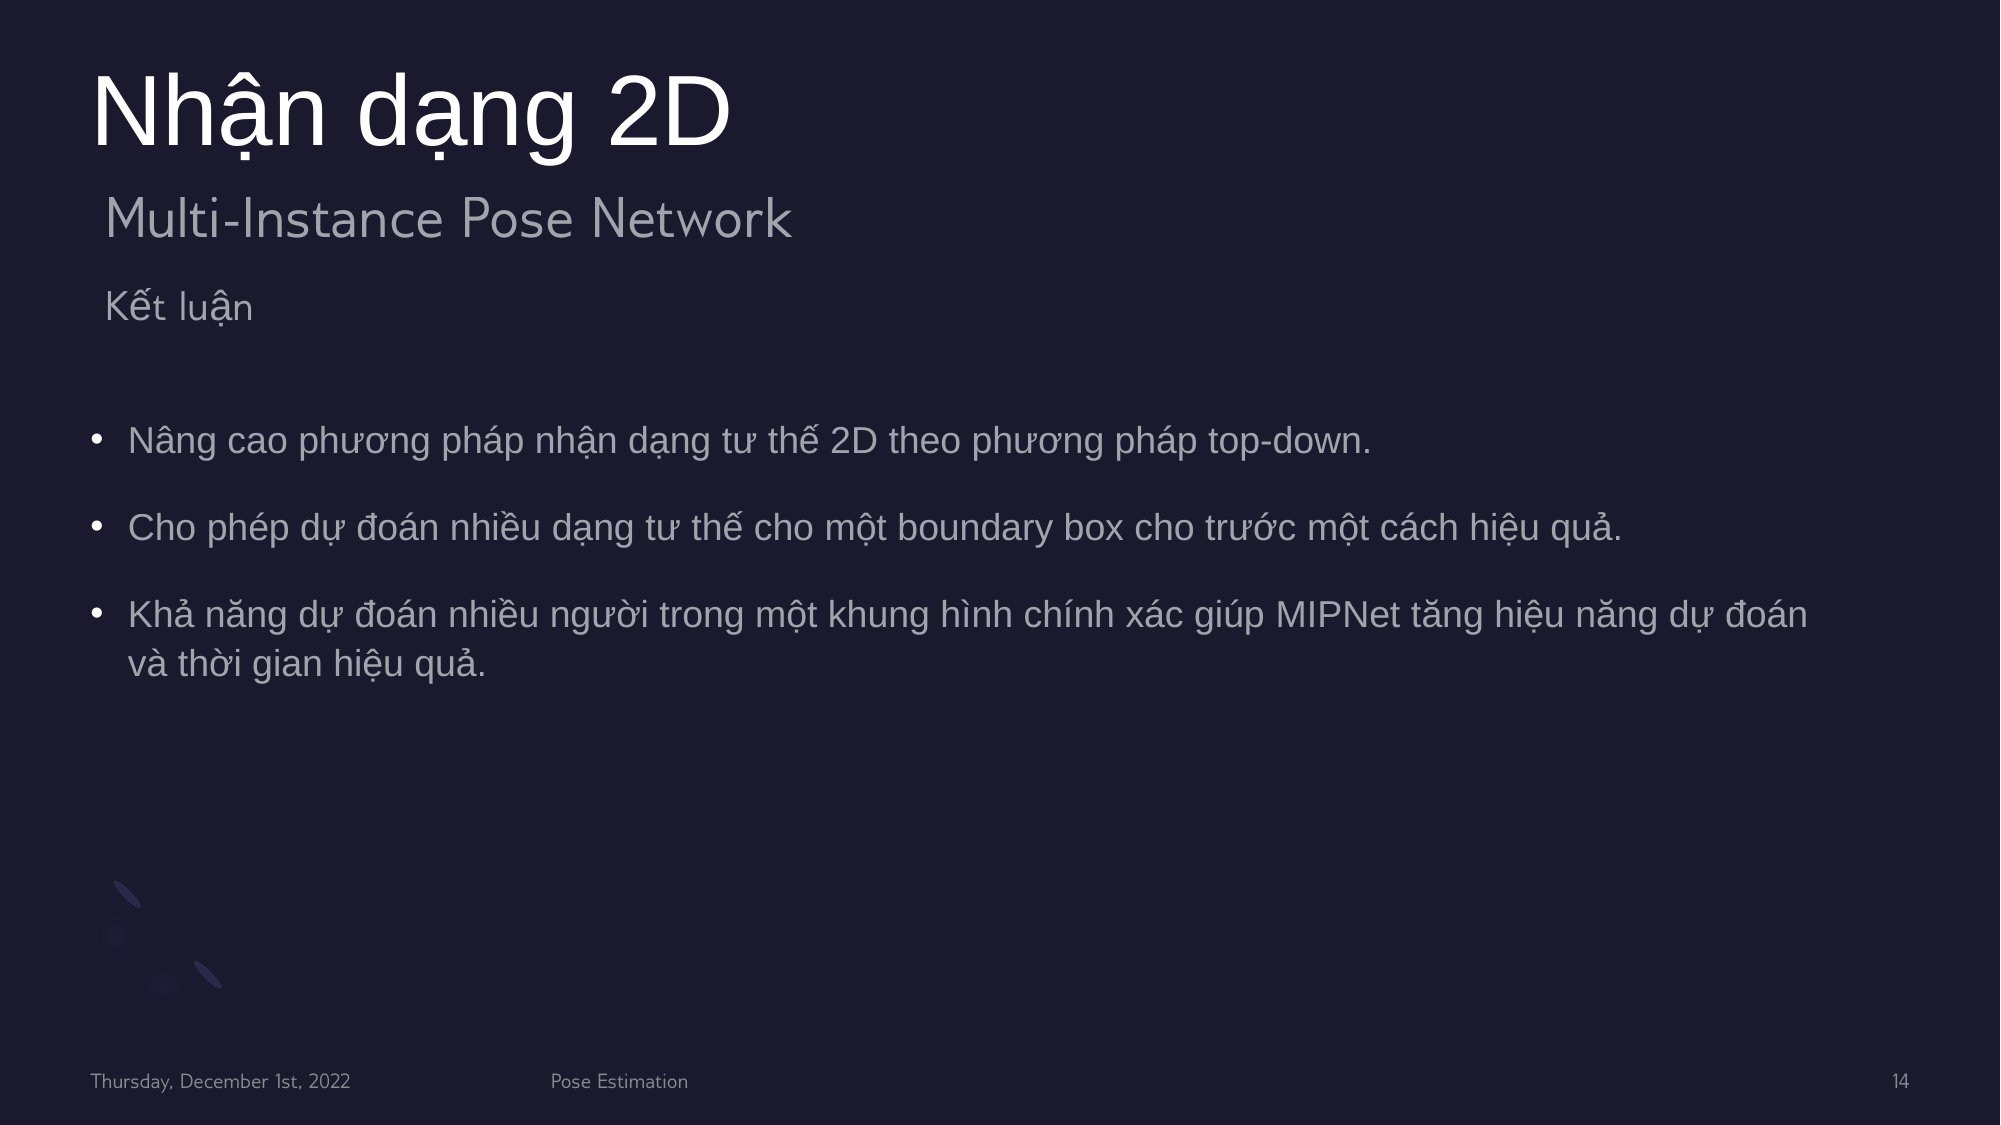

# Nhận dạng 2D
Multi-Instance Pose Network
Kết luận
Nâng cao phương pháp nhận dạng tư thế 2D theo phương pháp top-down.
Cho phép dự đoán nhiều dạng tư thế cho một boundary box cho trước một cách hiệu quả.
Khả năng dự đoán nhiều người trong một khung hình chính xác giúp MIPNet tăng hiệu năng dự đoán và thời gian hiệu quả.

Thursday, December 1st, 2022
Pose Estimation
14